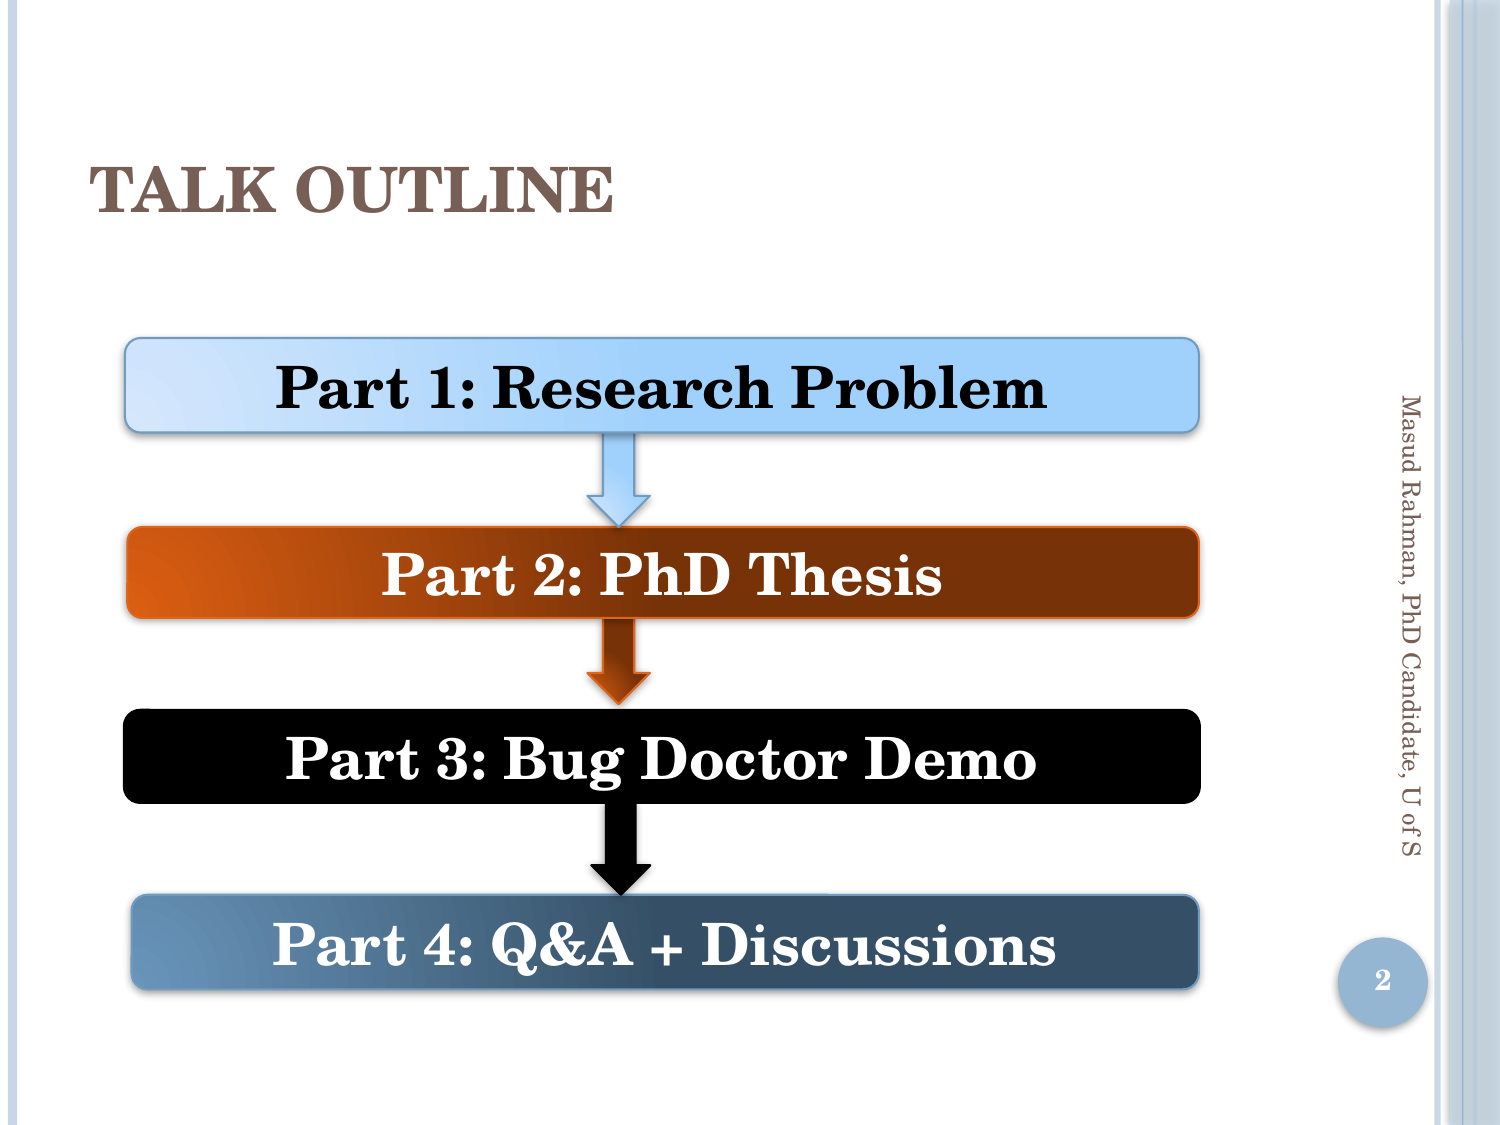

# Talk Outline
Part 1: Research Problem

Part 2: PhD Thesis
Masud Rahman, PhD Candidate, U of S

Part 3: Bug Doctor Demo

Part 4: Q&A + Discussions
2